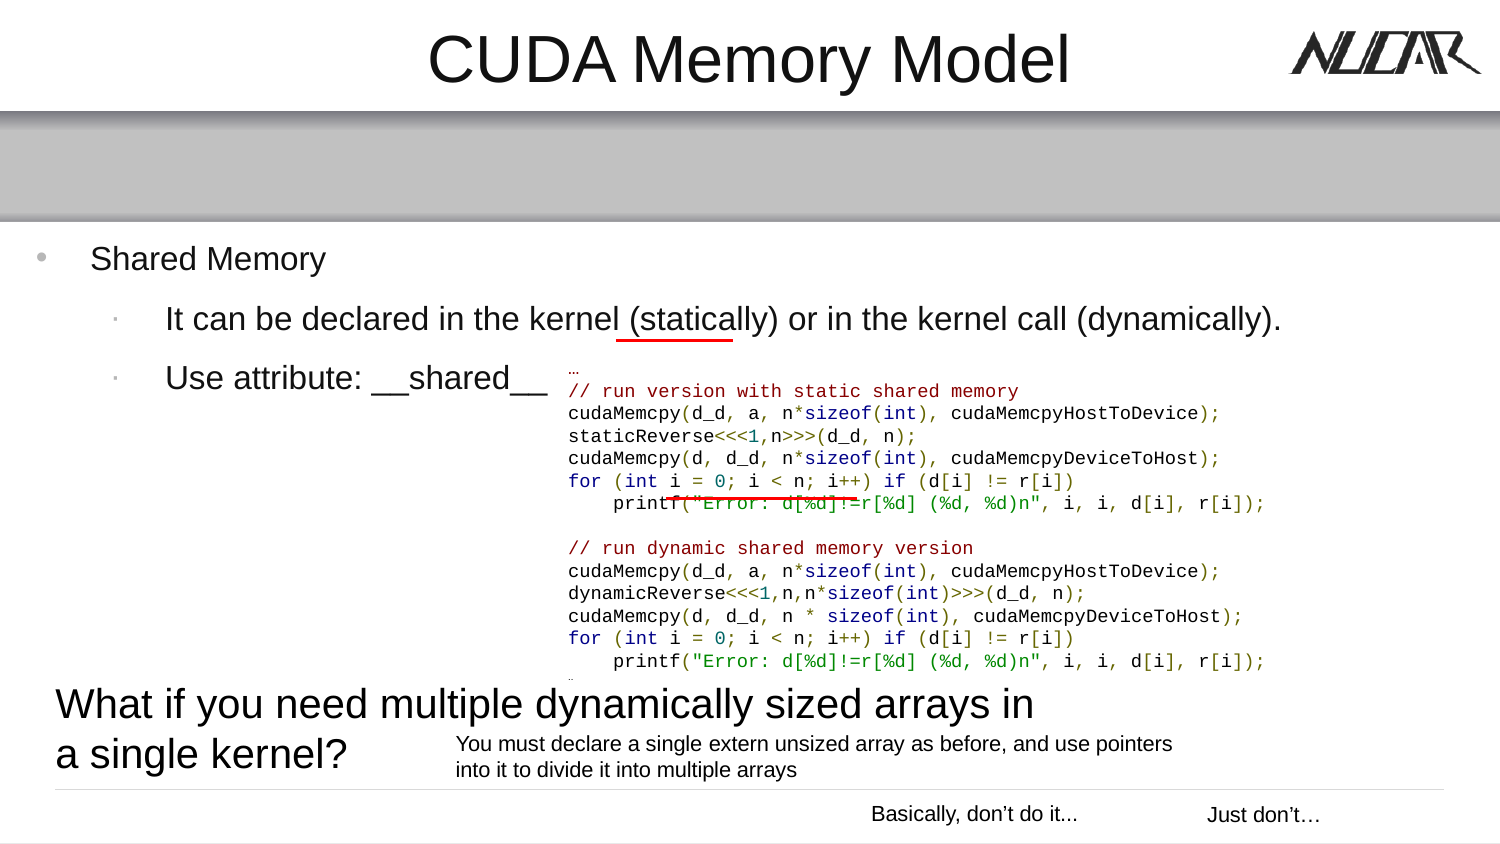

# CUDA Memory Model
Shared Memory
It can be declared in the kernel (statically) or in the kernel call (dynamically).
Use attribute: __shared__

…
// run version with static shared memory
cudaMemcpy(d_d, a, n*sizeof(int), cudaMemcpyHostToDevice);
staticReverse<<<1,n>>>(d_d, n);
cudaMemcpy(d, d_d, n*sizeof(int), cudaMemcpyDeviceToHost);
for (int i = 0; i < n; i++) if (d[i] != r[i])
    printf("Error: d[%d]!=r[%d] (%d, %d)n", i, i, d[i], r[i]);

// run dynamic shared memory version
cudaMemcpy(d_d, a, n*sizeof(int), cudaMemcpyHostToDevice);
dynamicReverse<<<1,n,n*sizeof(int)>>>(d_d, n);
cudaMemcpy(d, d_d, n * sizeof(int), cudaMemcpyDeviceToHost);
for (int i = 0; i < n; i++) if (d[i] != r[i])
    printf("Error: d[%d]!=r[%d] (%d, %d)n", i, i, d[i], r[i]);
..
What if you need multiple dynamically sized arrays in a single kernel?
You must declare a single extern unsized array as before, and use pointers into it to divide it into multiple arrays
Basically, don’t do it...
Just don’t…